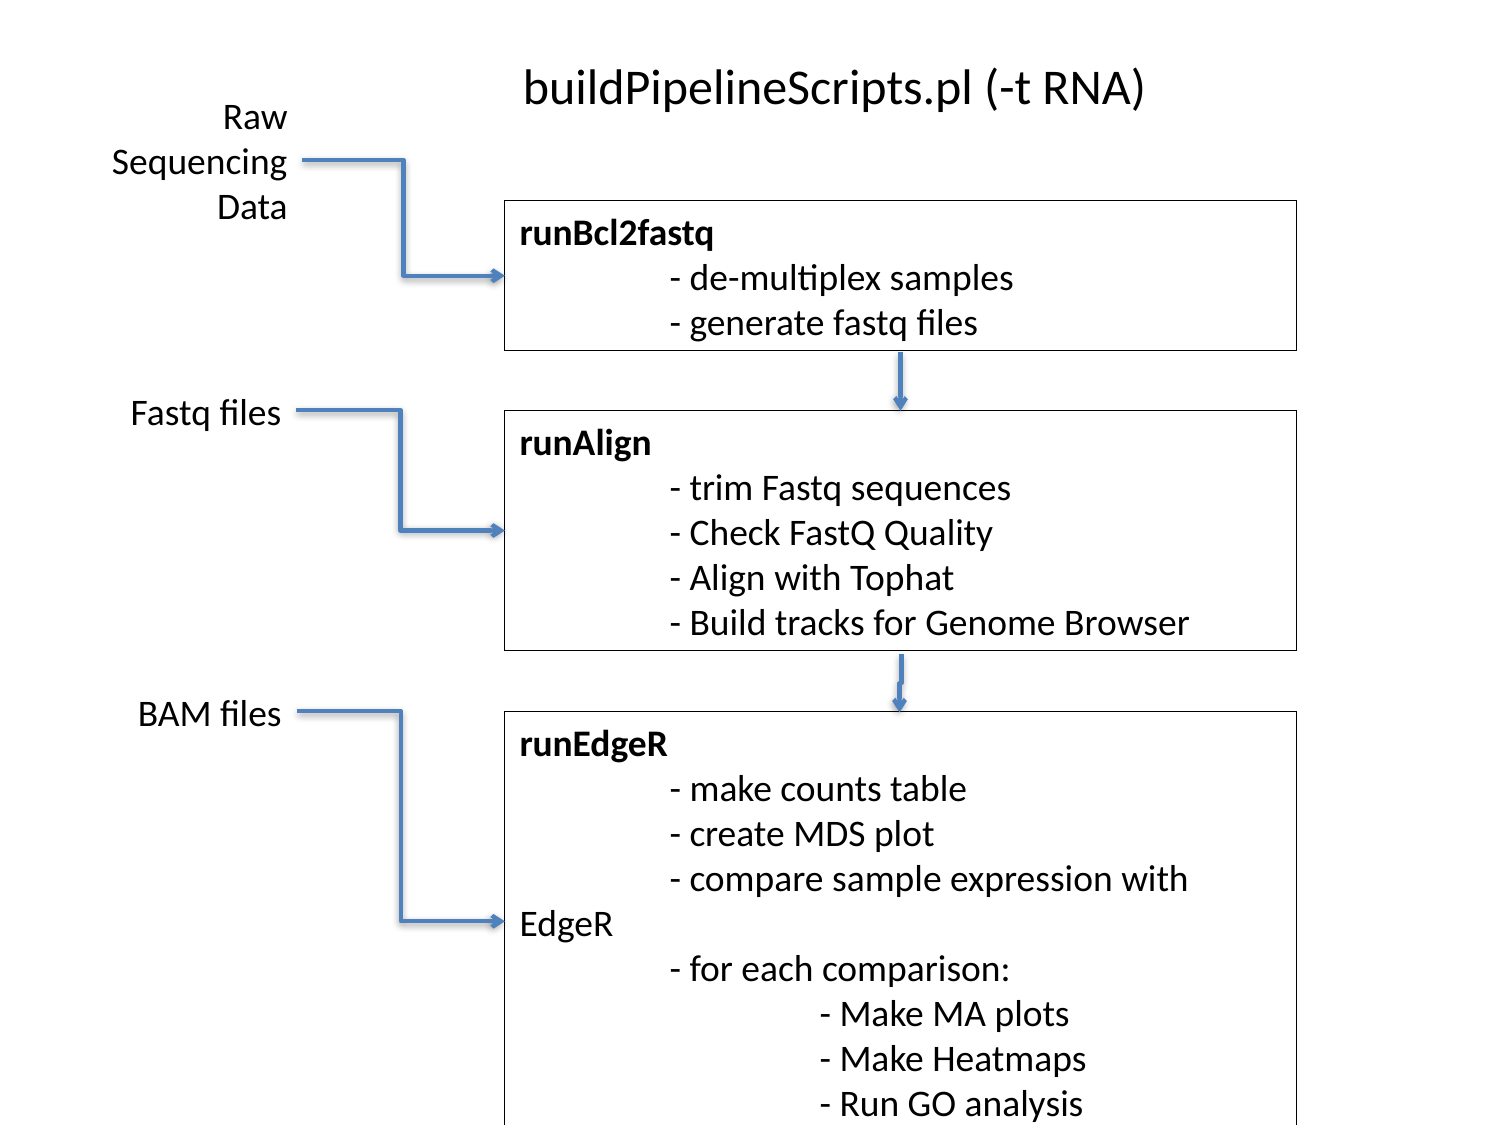

buildPipelineScripts.pl (-t RNA)
Raw Sequencing Data
runBcl2fastq
	- de-multiplex samples
	- generate fastq files
Fastq files
runAlign
	- trim Fastq sequences
	- Check FastQ Quality
	- Align with Tophat
	- Build tracks for Genome Browser
BAM files
runEdgeR
	- make counts table
	- create MDS plot
	- compare sample expression with EdgeR
	- for each comparison:
		- Make MA plots
		- Make Heatmaps
		- Run GO analysis